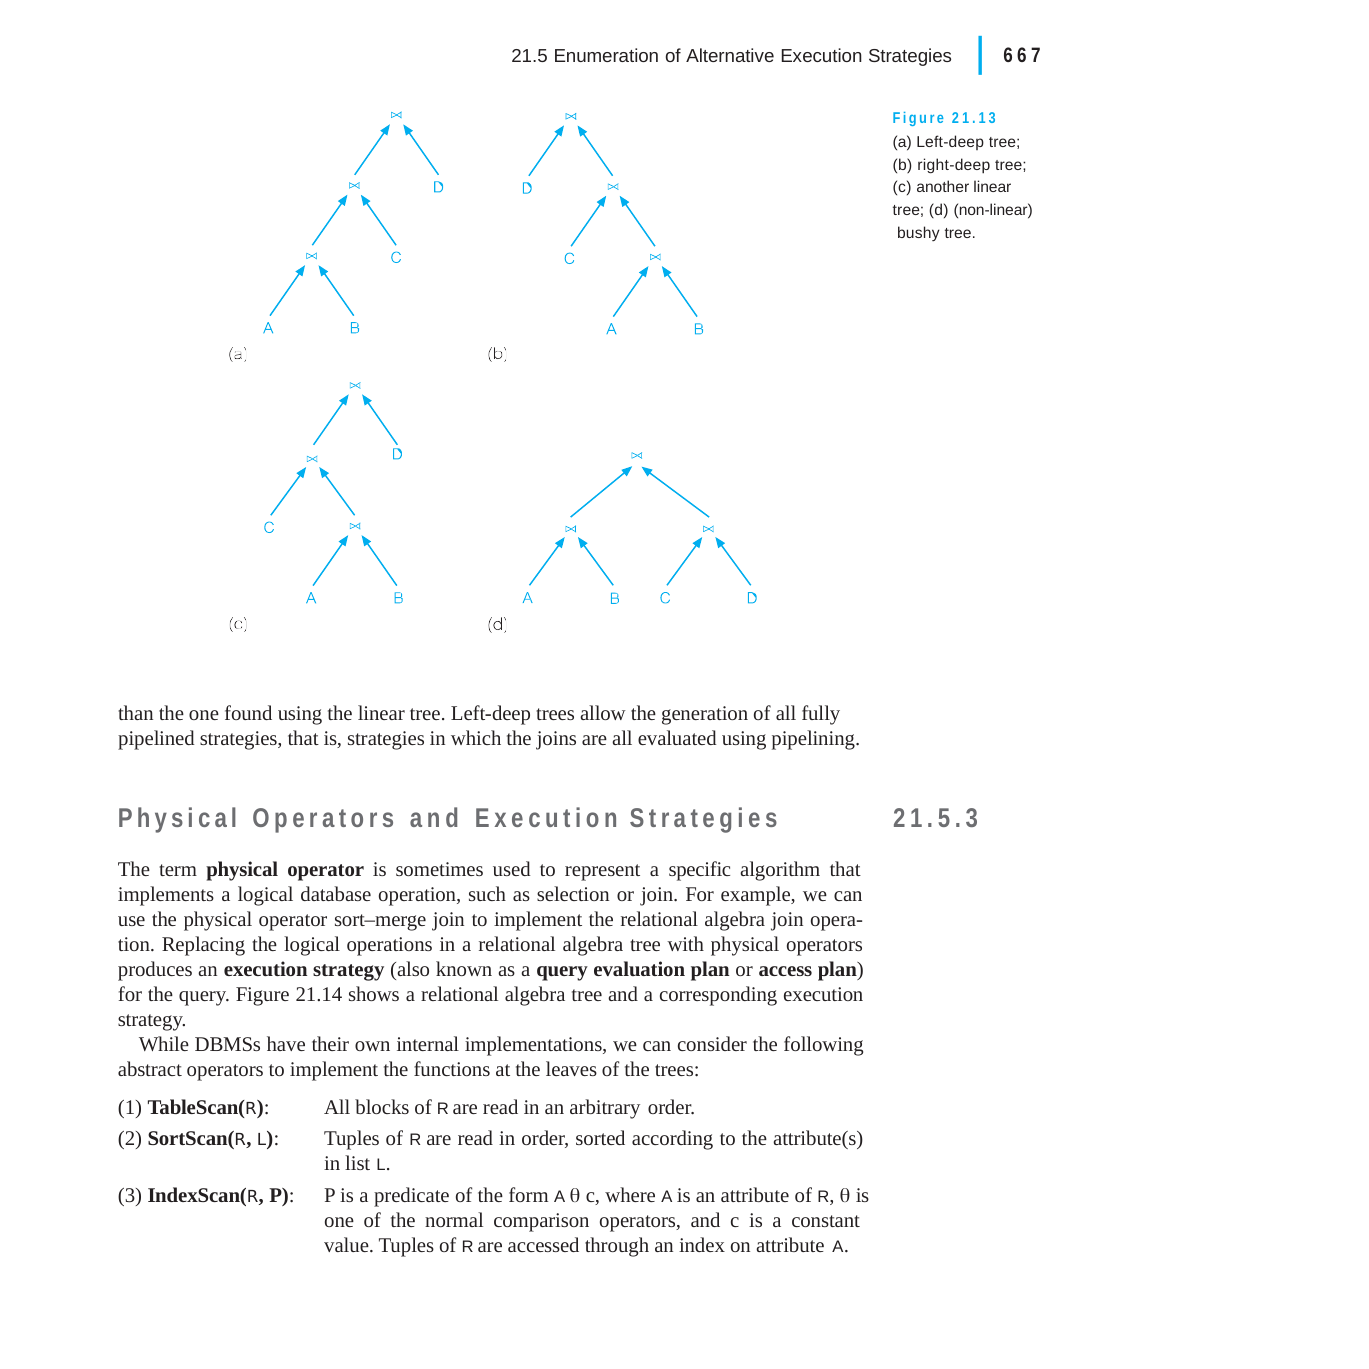

|
21.5 Enumeration of Alternative Execution Strategies	667
Figure 21.13
(a) Left-deep tree;
(b) right-deep tree;
(c) another linear  tree; (d) (non-linear)  bushy tree.

than the one found using the linear tree. Left-deep trees allow the generation of all fully  pipelined strategies, that is, strategies in which the joins are all evaluated using pipelining.
Physical Operators and Execution Strategies
The term physical operator is sometimes used to represent a specific algorithm that  implements a logical database operation, such as selection or join. For example, we can  use the physical operator sort–merge join to implement the relational algebra join opera-  tion. Replacing the logical operations in a relational algebra tree with physical operators  produces an execution strategy (also known as a query evaluation plan or access plan)  for the query. Figure 21.14 shows a relational algebra tree and a corresponding execution  strategy.
While DBMSs have their own internal implementations, we can consider the following  abstract operators to implement the functions at the leaves of the trees:
21.5.3
(1) TableScan(R):
(2) SortScan(R, L):
All blocks of R are read in an arbitrary order.
Tuples of R are read in order, sorted according to the attribute(s)  in list L.
P is a predicate of the form A θ c, where A is an attribute of R, θ is one of the normal comparison operators, and c is a constant  value. Tuples of R are accessed through an index on attribute A.
(3) IndexScan(R, P):